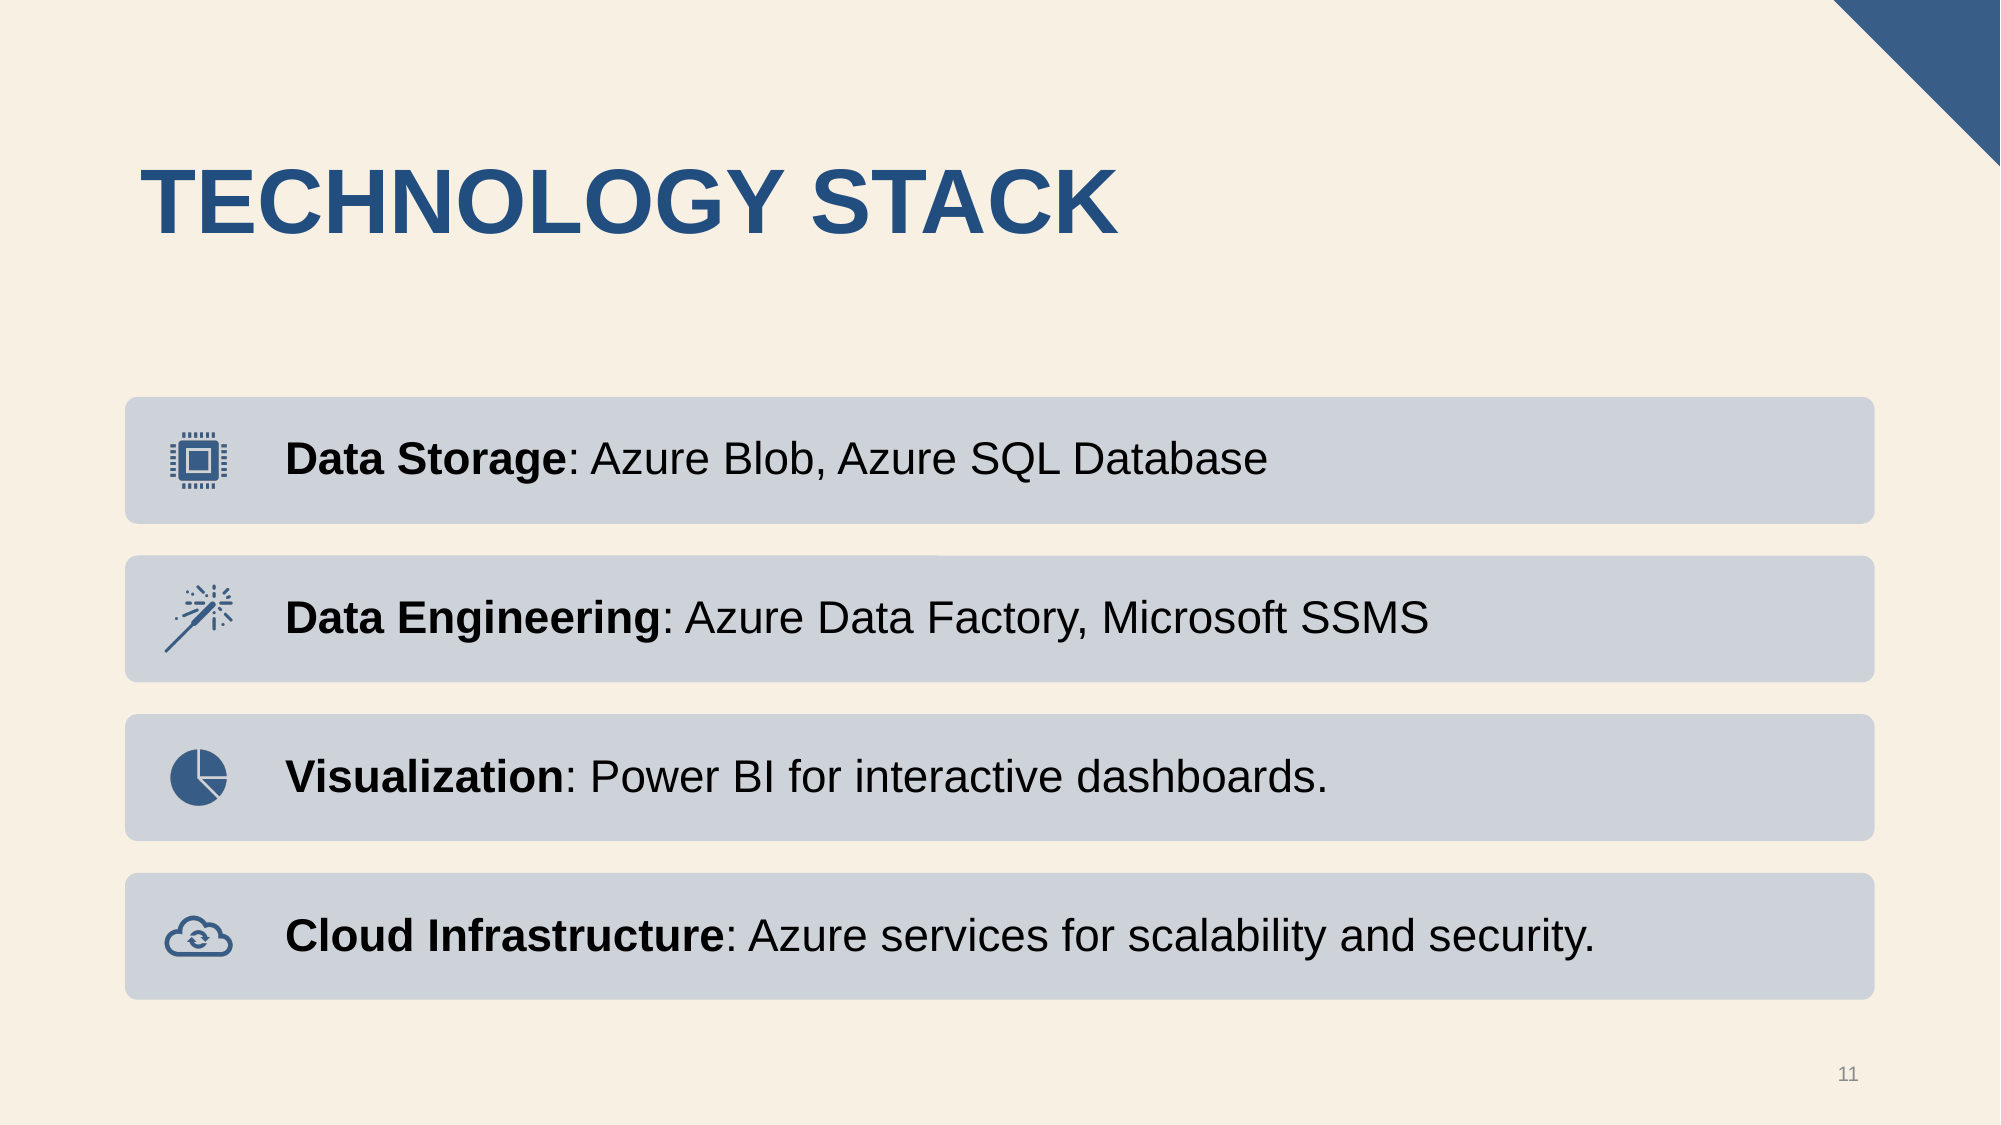

# Technology stack
Data Storage: Azure Blob, Azure SQL Database
Data Engineering: Azure Data Factory, Microsoft SSMS
Visualization: Power BI for interactive dashboards.
Cloud Infrastructure: Azure services for scalability and security.
11